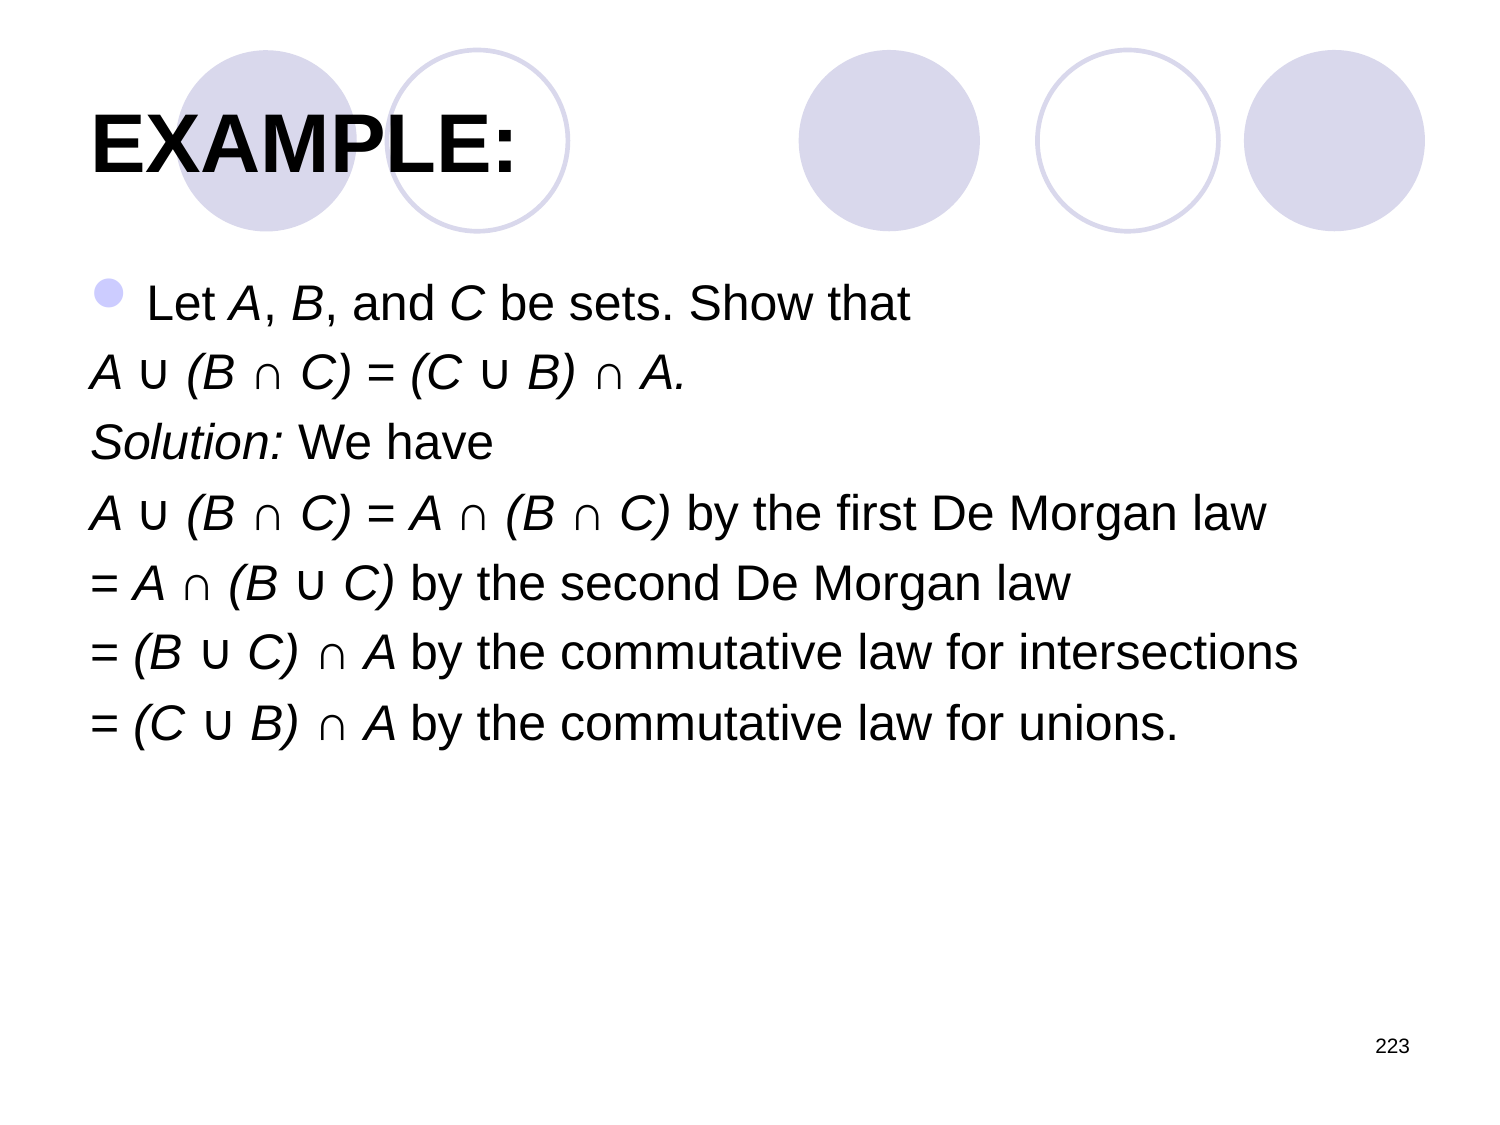

# EXAMPLE:
Let A, B, and C be sets. Show that
A ∪ (B ∩ C) = (C ∪ B) ∩ A.
Solution: We have
A ∪ (B ∩ C) = A ∩ (B ∩ C) by the first De Morgan law
= A ∩ (B ∪ C) by the second De Morgan law
= (B ∪ C) ∩ A by the commutative law for intersections
= (C ∪ B) ∩ A by the commutative law for unions.
223